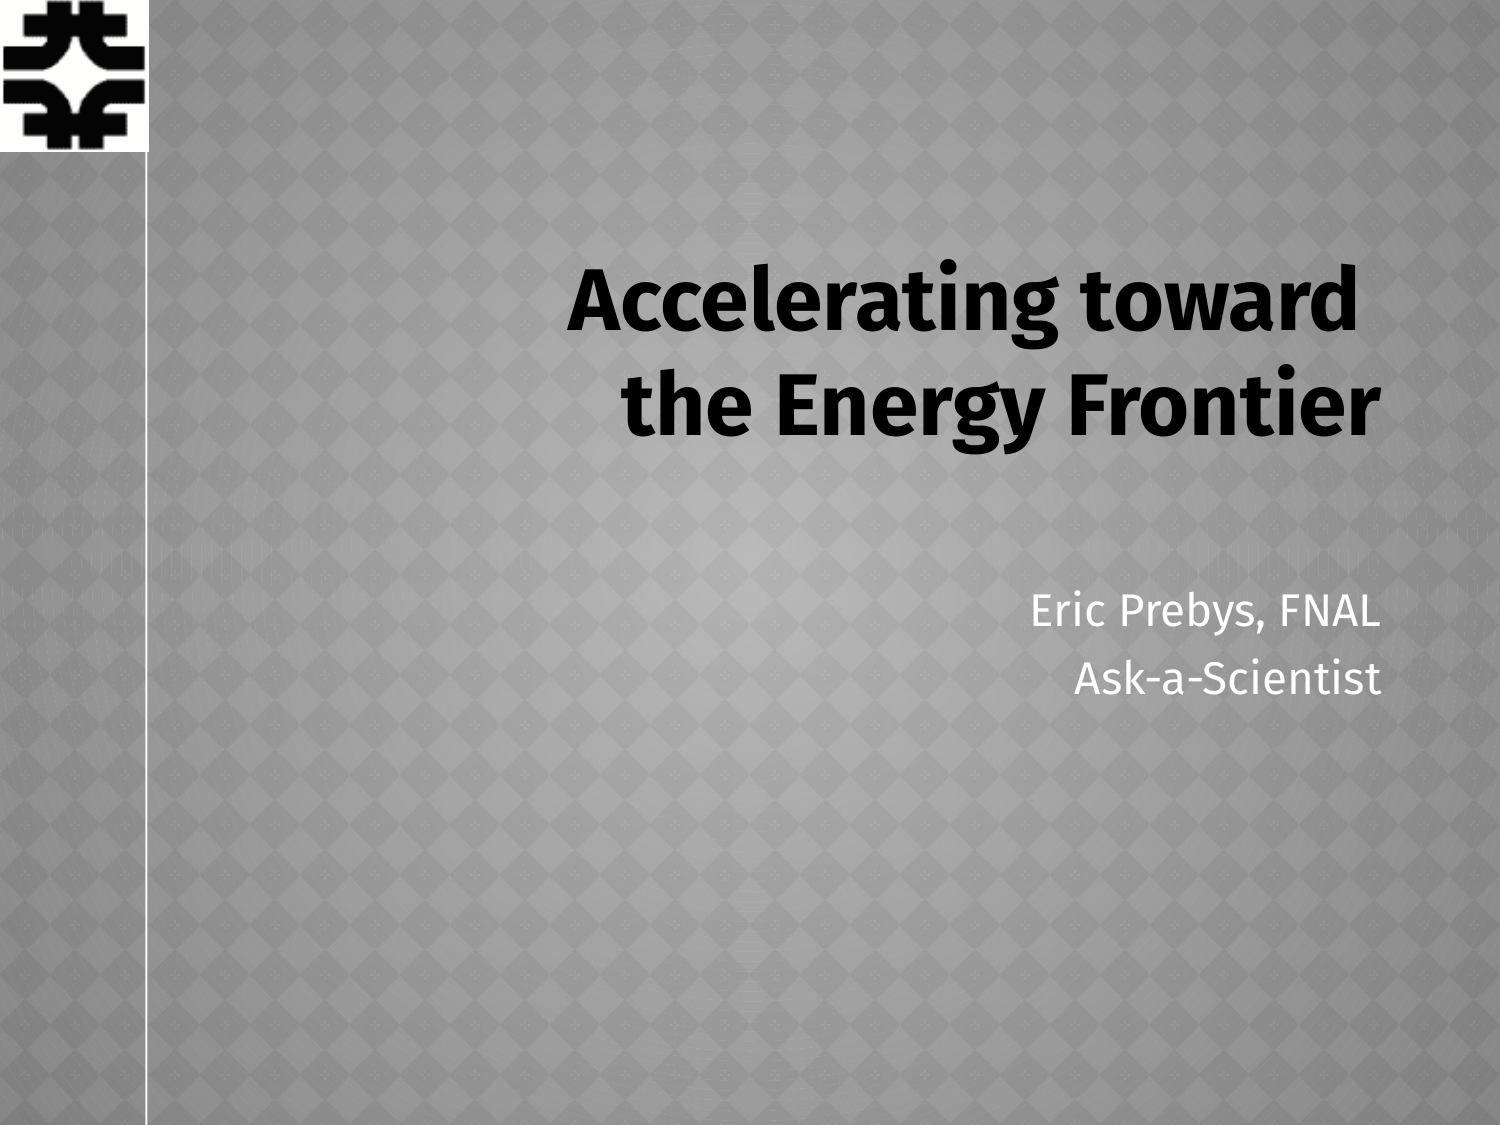

# Accelerating toward the Energy Frontier
Eric Prebys, FNAL
Ask-a-Scientist